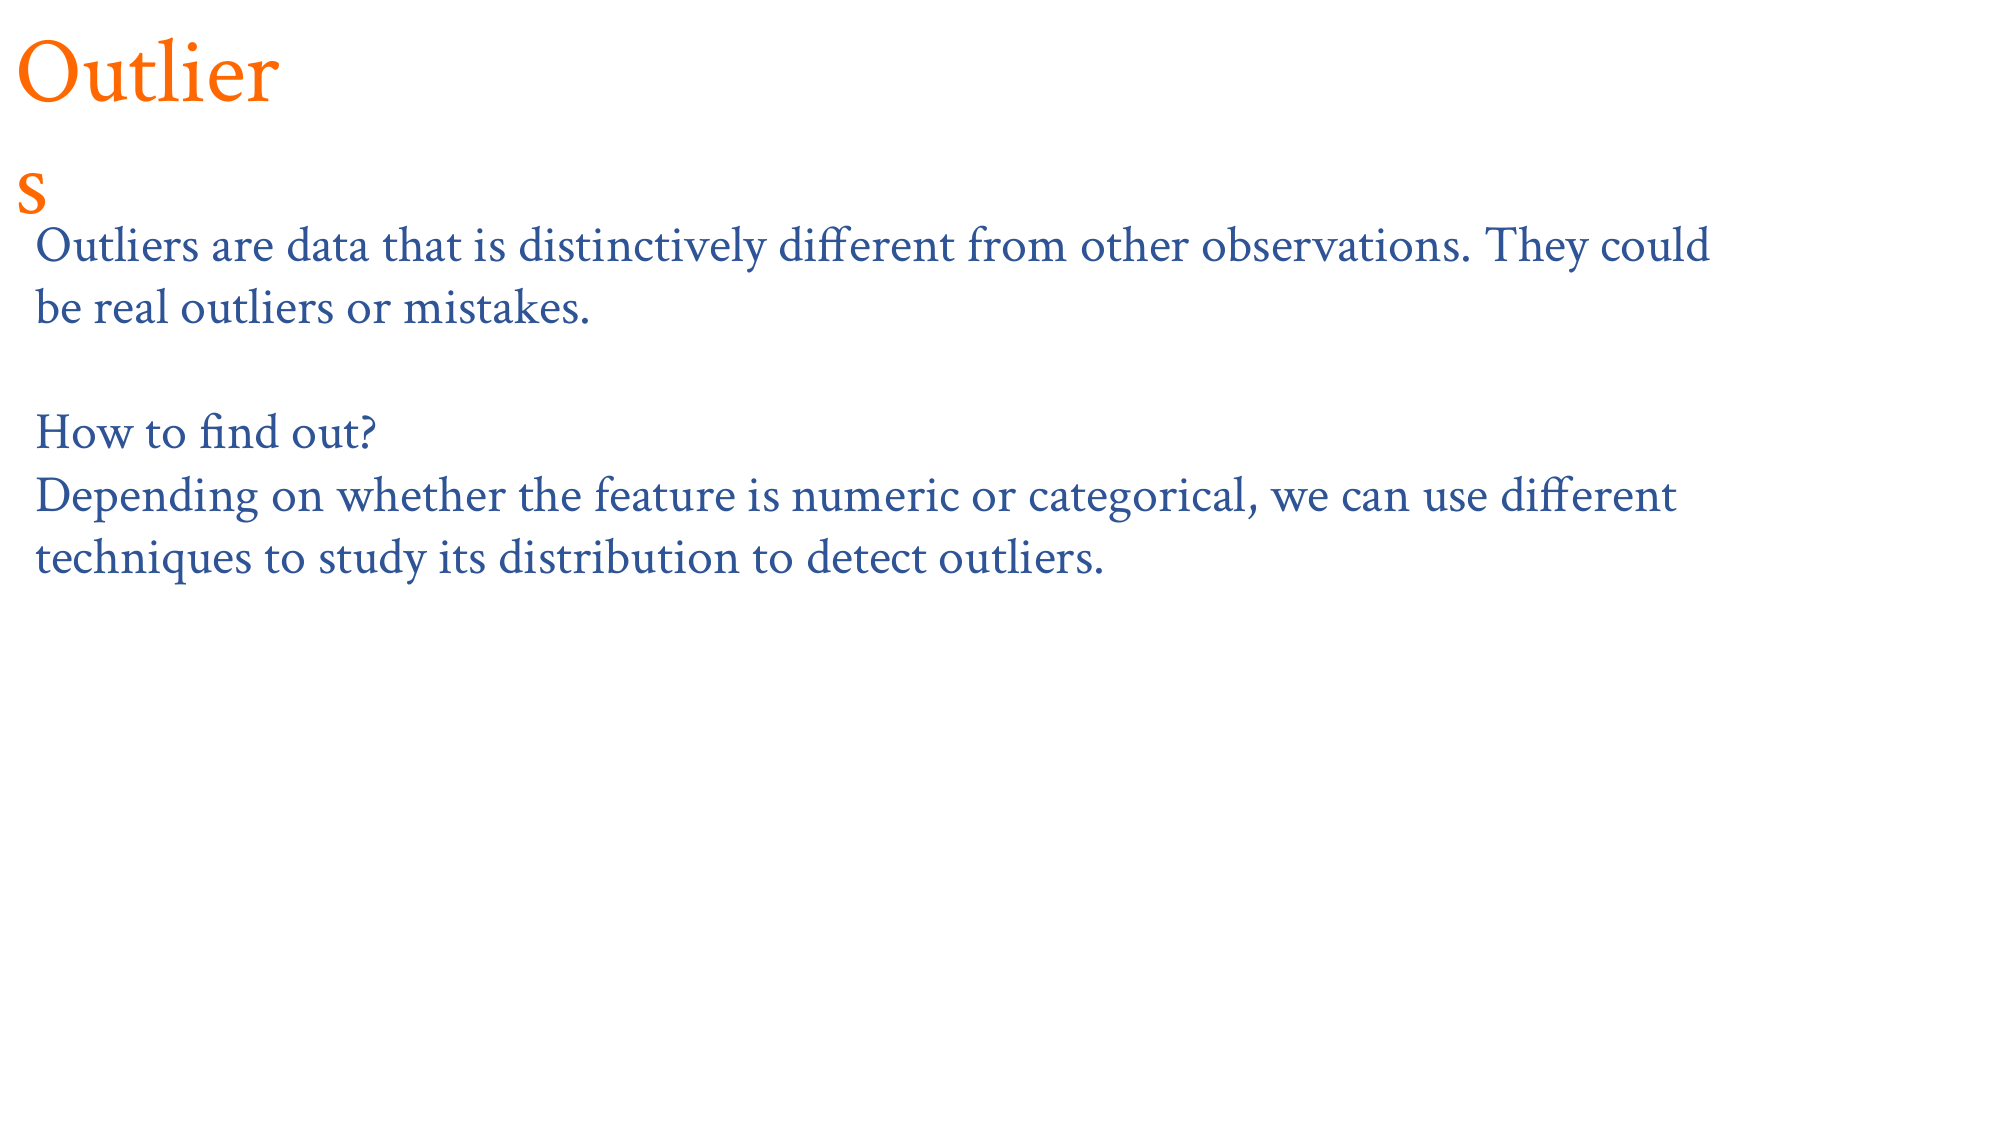

Outliers
Outliers are data that is distinctively different from other observations. They could be real outliers or mistakes.

How to find out?
Depending on whether the feature is numeric or categorical, we can use different techniques to study its distribution to detect outliers.